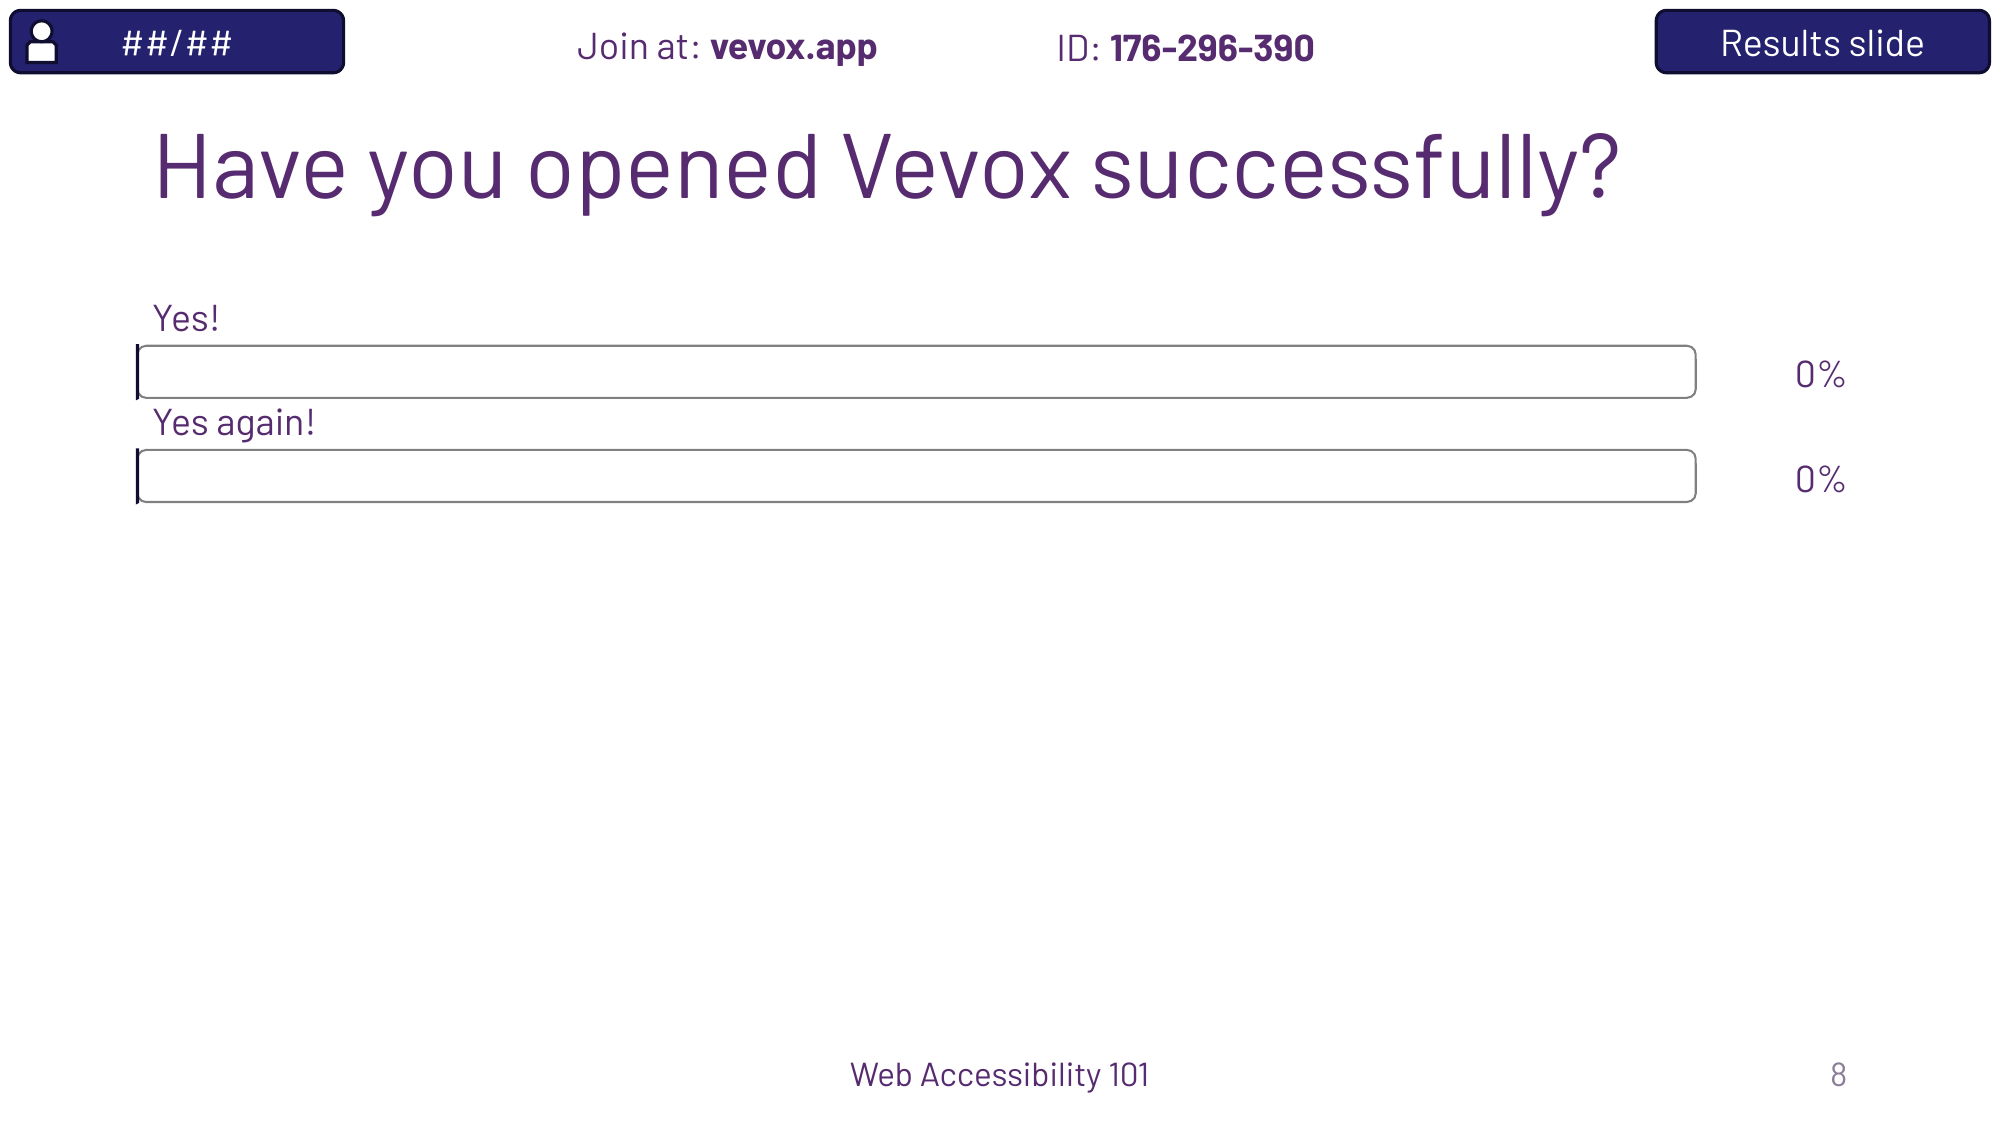

##/##
Results slide
Join at: vevox.app
ID: 176-296-390

# Have you opened Vevox successfully?
Yes!

0%

Yes again!
0%

Web Accessibility 101
8